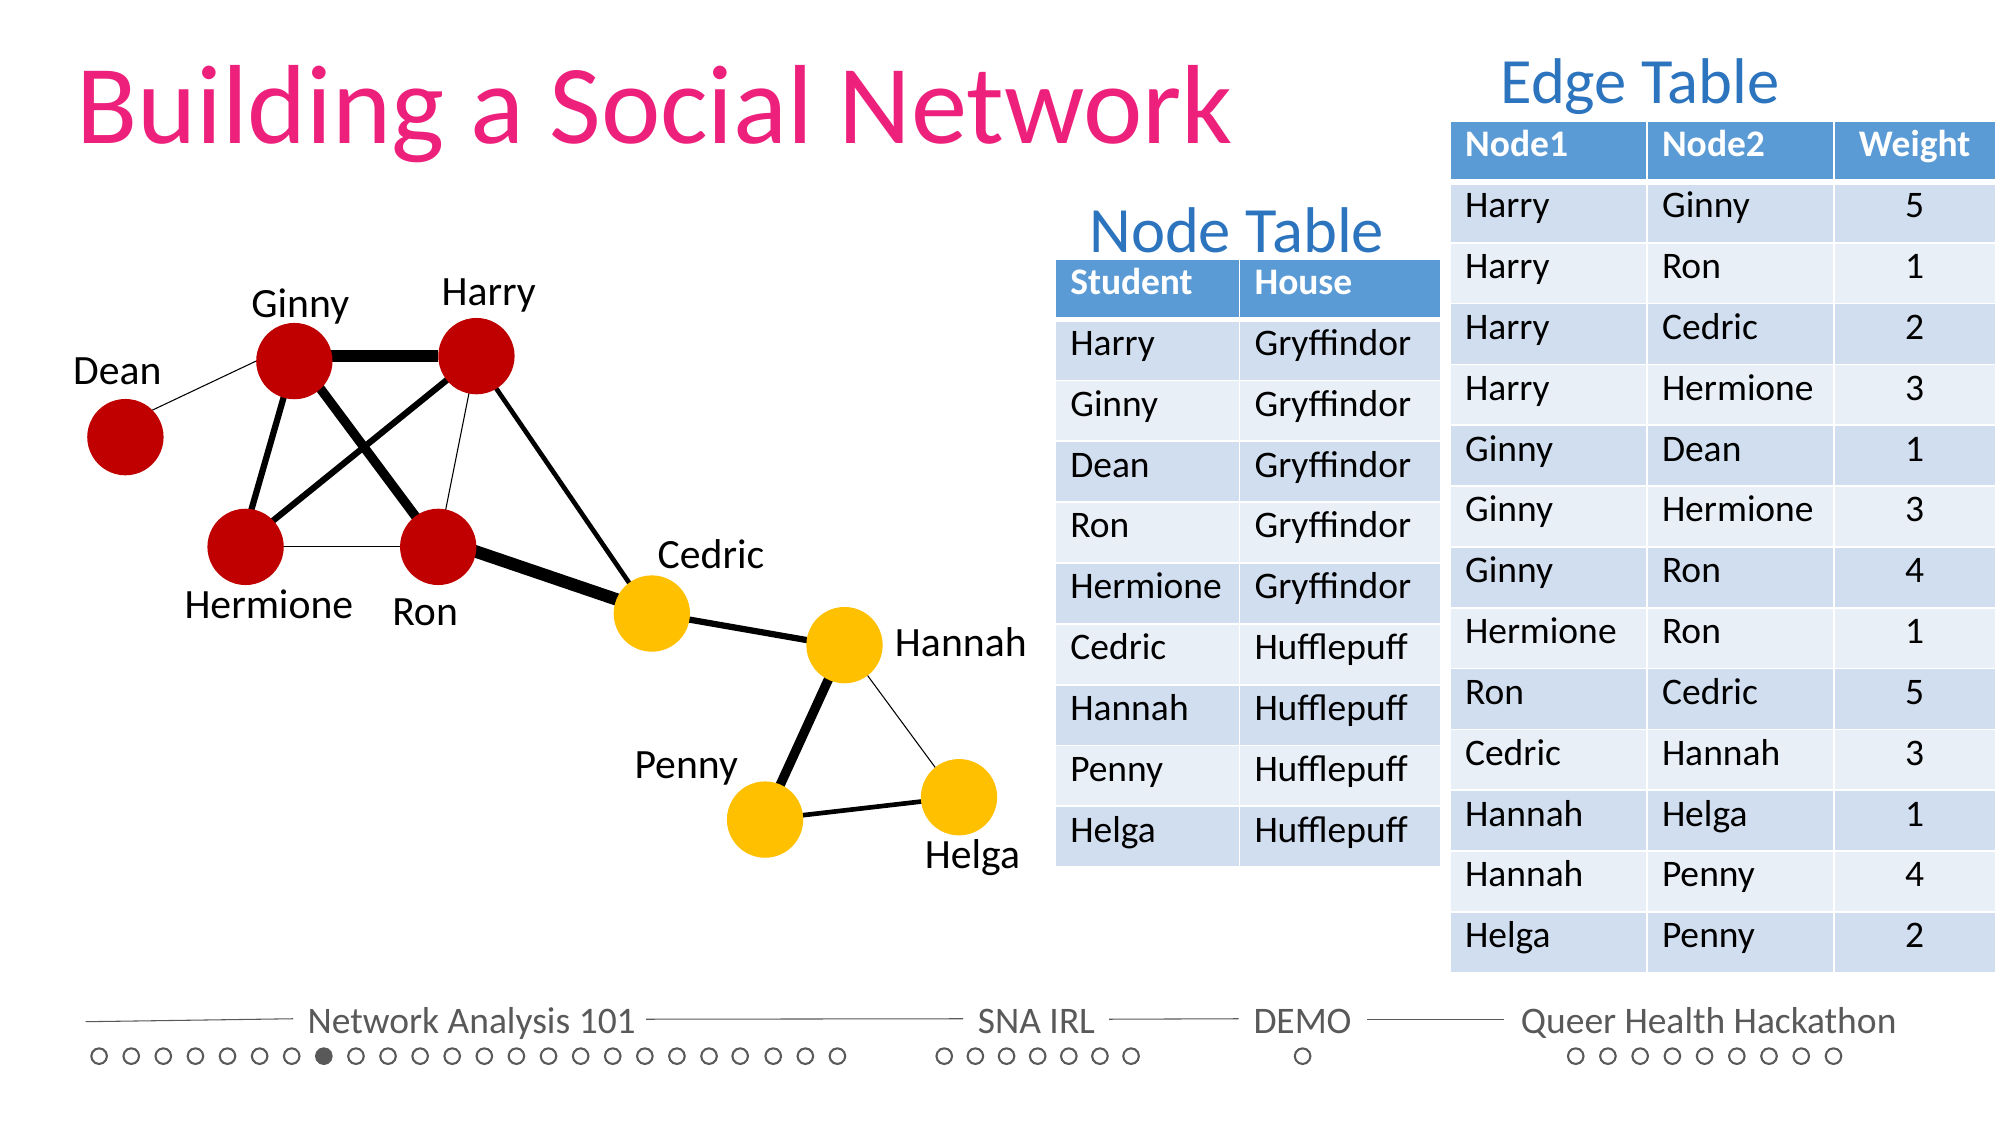

Building a Social Network
Edge Table
| Node1 | Node2 | Weight |
| --- | --- | --- |
| Harry | Ginny | 5 |
| Harry | Ron | 1 |
| Harry | Cedric | 2 |
| Harry | Hermione | 3 |
| Ginny | Dean | 1 |
| Ginny | Hermione | 3 |
| Ginny | Ron | 4 |
| Hermione | Ron | 1 |
| Ron | Cedric | 5 |
| Cedric | Hannah | 3 |
| Hannah | Helga | 1 |
| Hannah | Penny | 4 |
| Helga | Penny | 2 |
Node Table
Harry
| Student | House |
| --- | --- |
| Harry | Gryffindor |
| Ginny | Gryffindor |
| Dean | Gryffindor |
| Ron | Gryffindor |
| Hermione | Gryffindor |
| Cedric | Hufflepuff |
| Hannah | Hufflepuff |
| Penny | Hufflepuff |
| Helga | Hufflepuff |
Ginny

Dean

Cedric
Hermione

Ron

Hannah
Penny

Helga
Network Analysis 101
SNA IRL
DEMO
Queer Health Hackathon